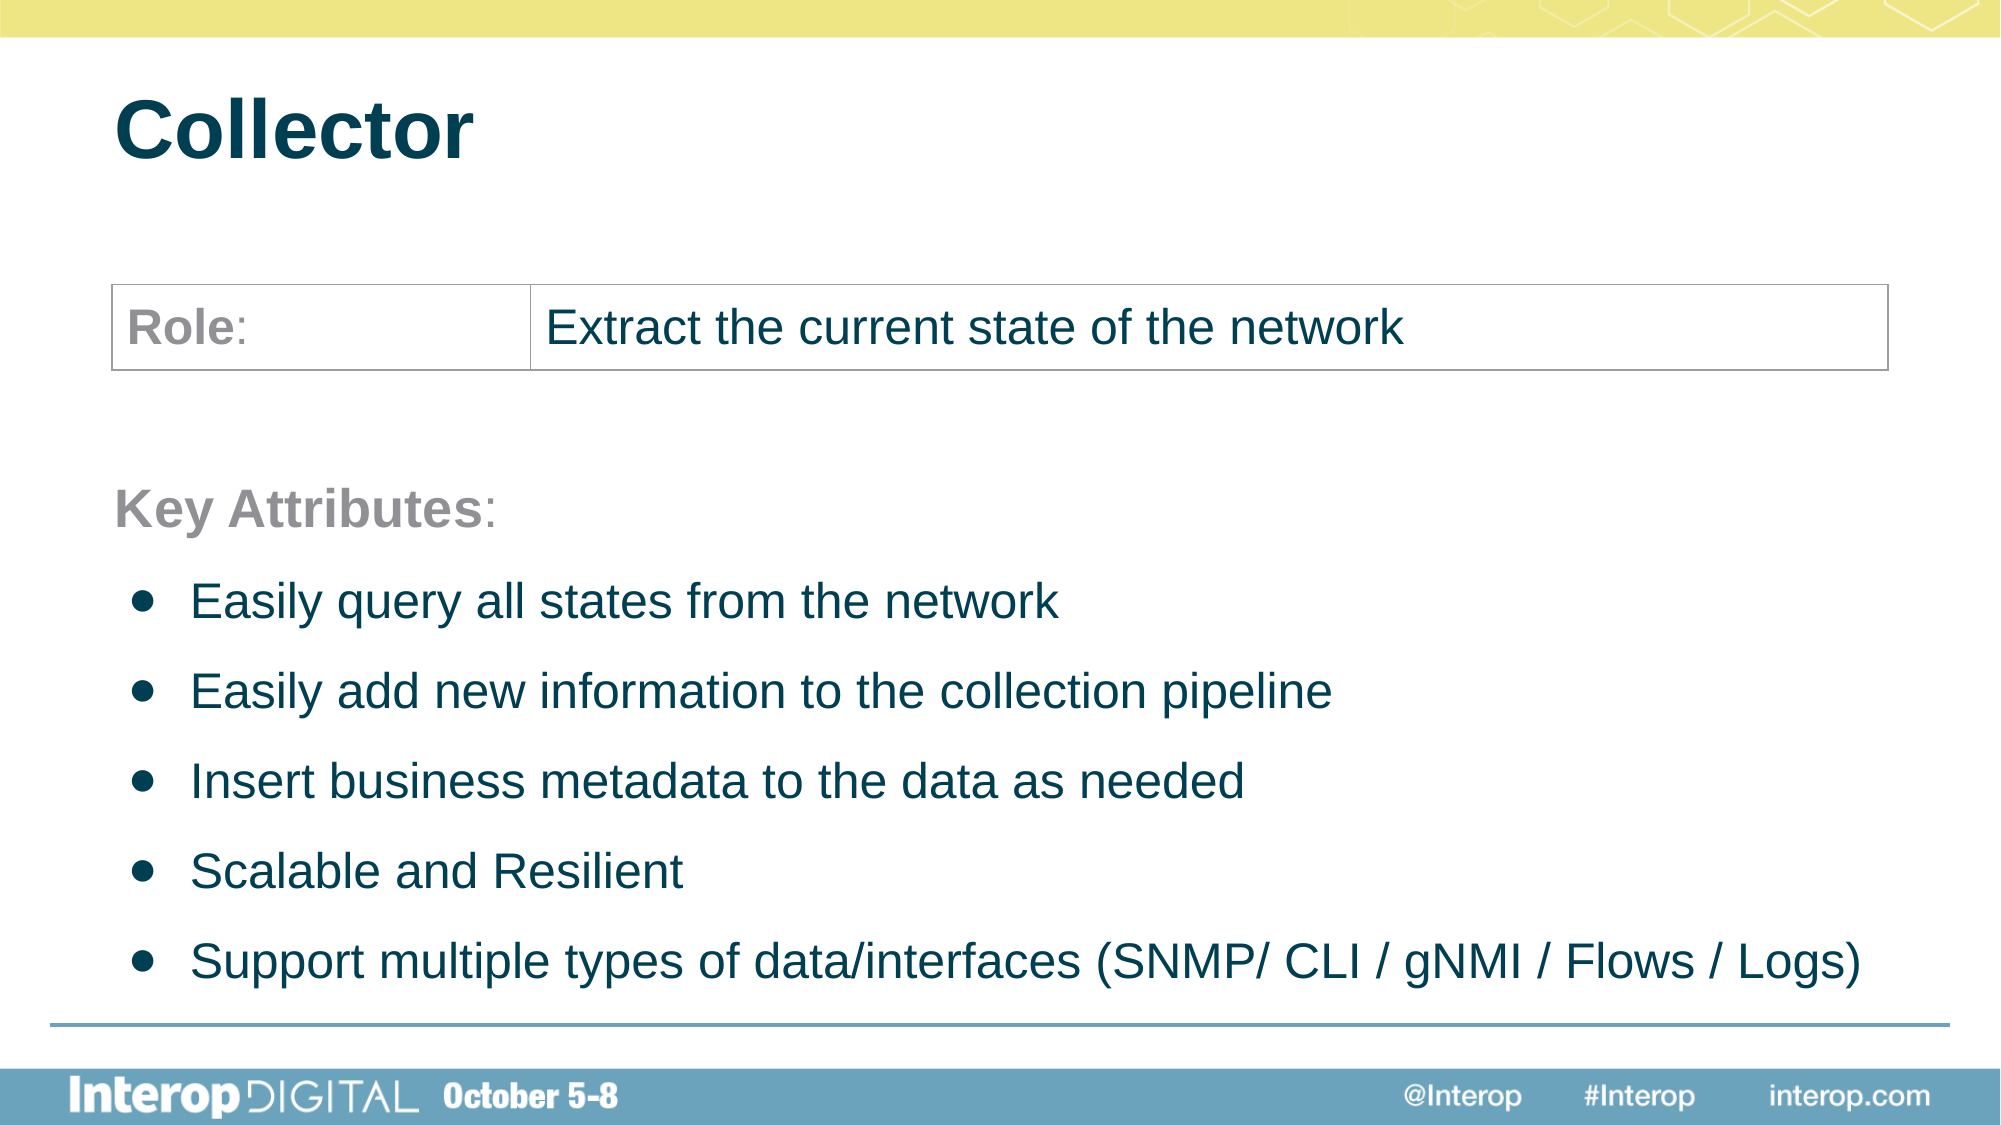

# Collector
| Role: | Extract the current state of the network |
| --- | --- |
Key Attributes:
Easily query all states from the network
Easily add new information to the collection pipeline
Insert business metadata to the data as needed
Scalable and Resilient
Support multiple types of data/interfaces (SNMP/ CLI / gNMI / Flows / Logs)